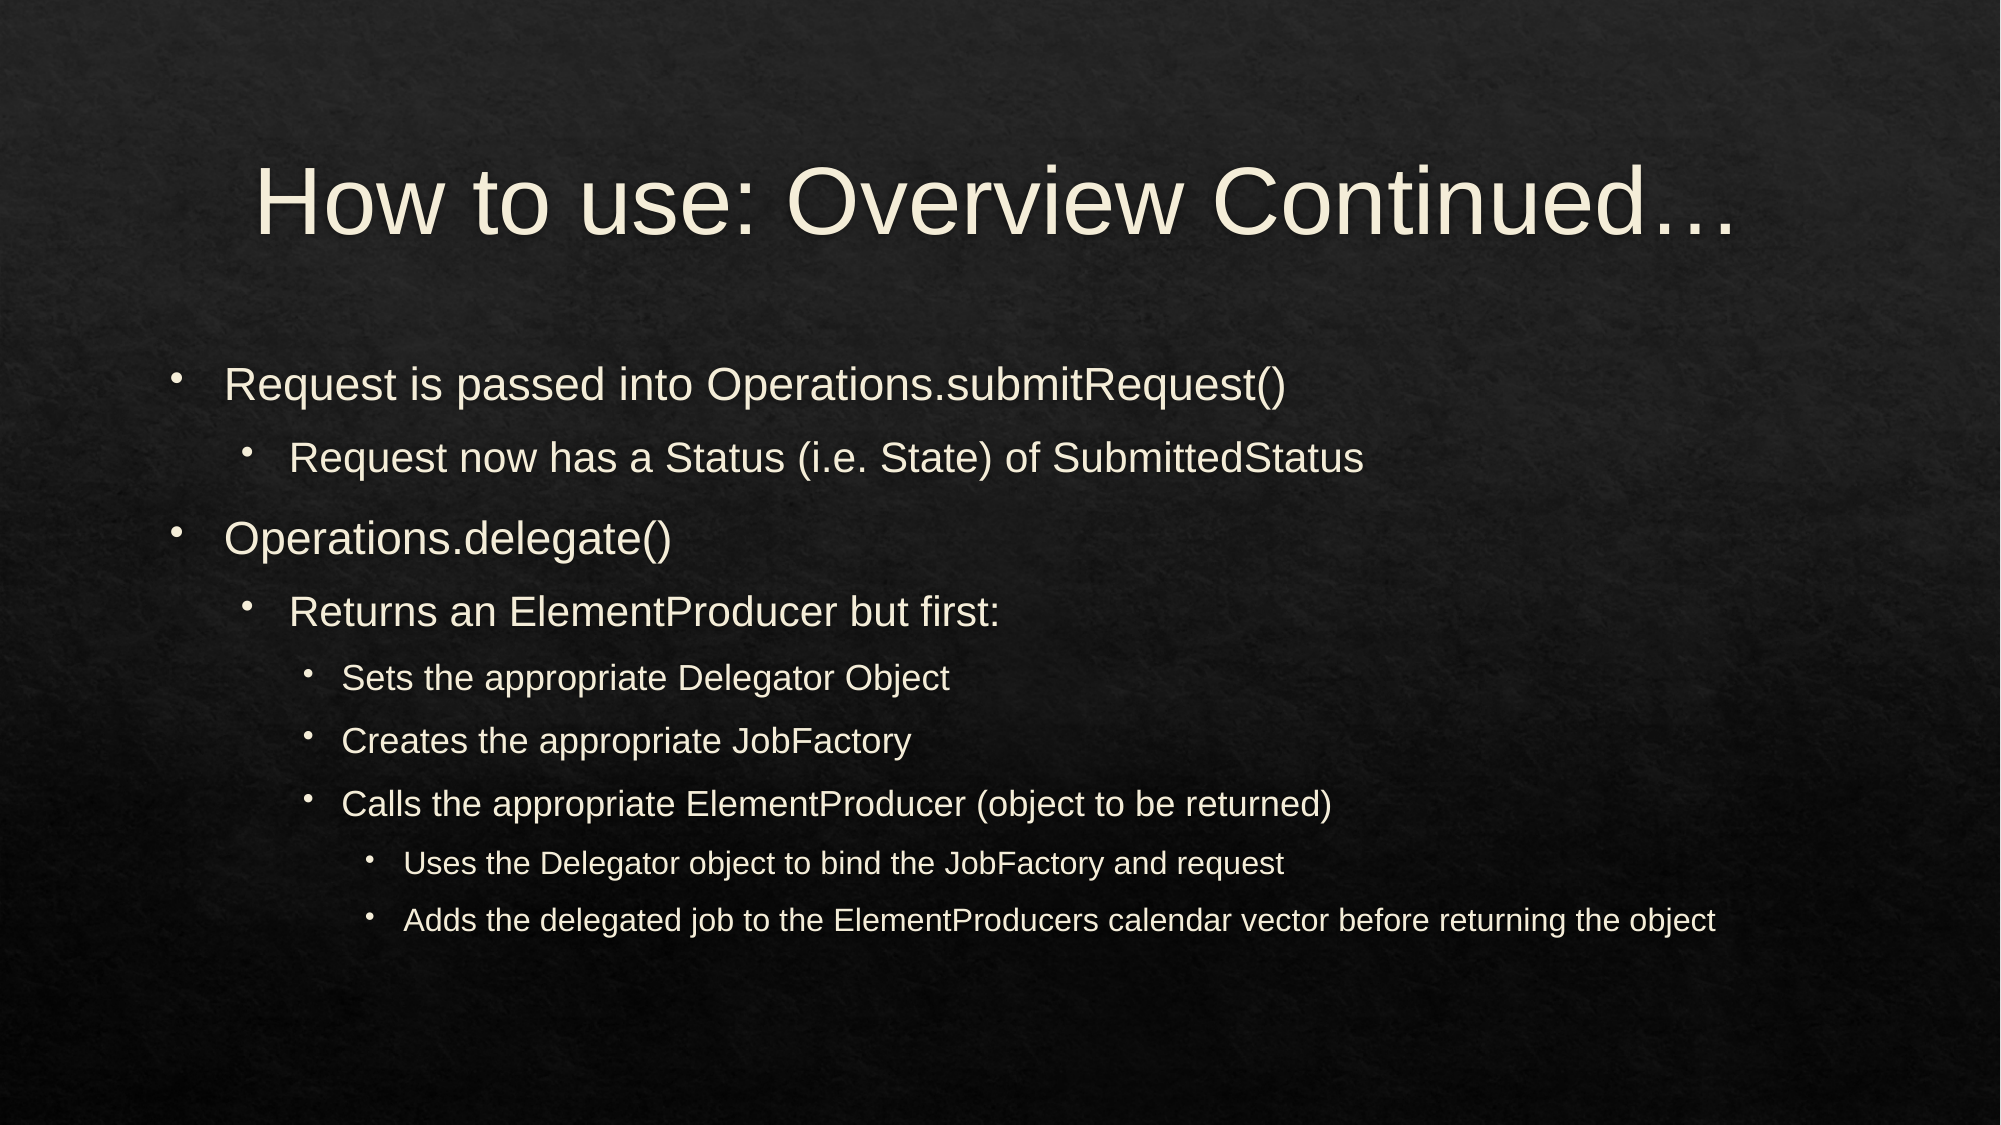

# How to use: Overview Continued…
Request is passed into Operations.submitRequest()
Request now has a Status (i.e. State) of SubmittedStatus
Operations.delegate()
Returns an ElementProducer but first:
Sets the appropriate Delegator Object
Creates the appropriate JobFactory
Calls the appropriate ElementProducer (object to be returned)
Uses the Delegator object to bind the JobFactory and request
Adds the delegated job to the ElementProducers calendar vector before returning the object